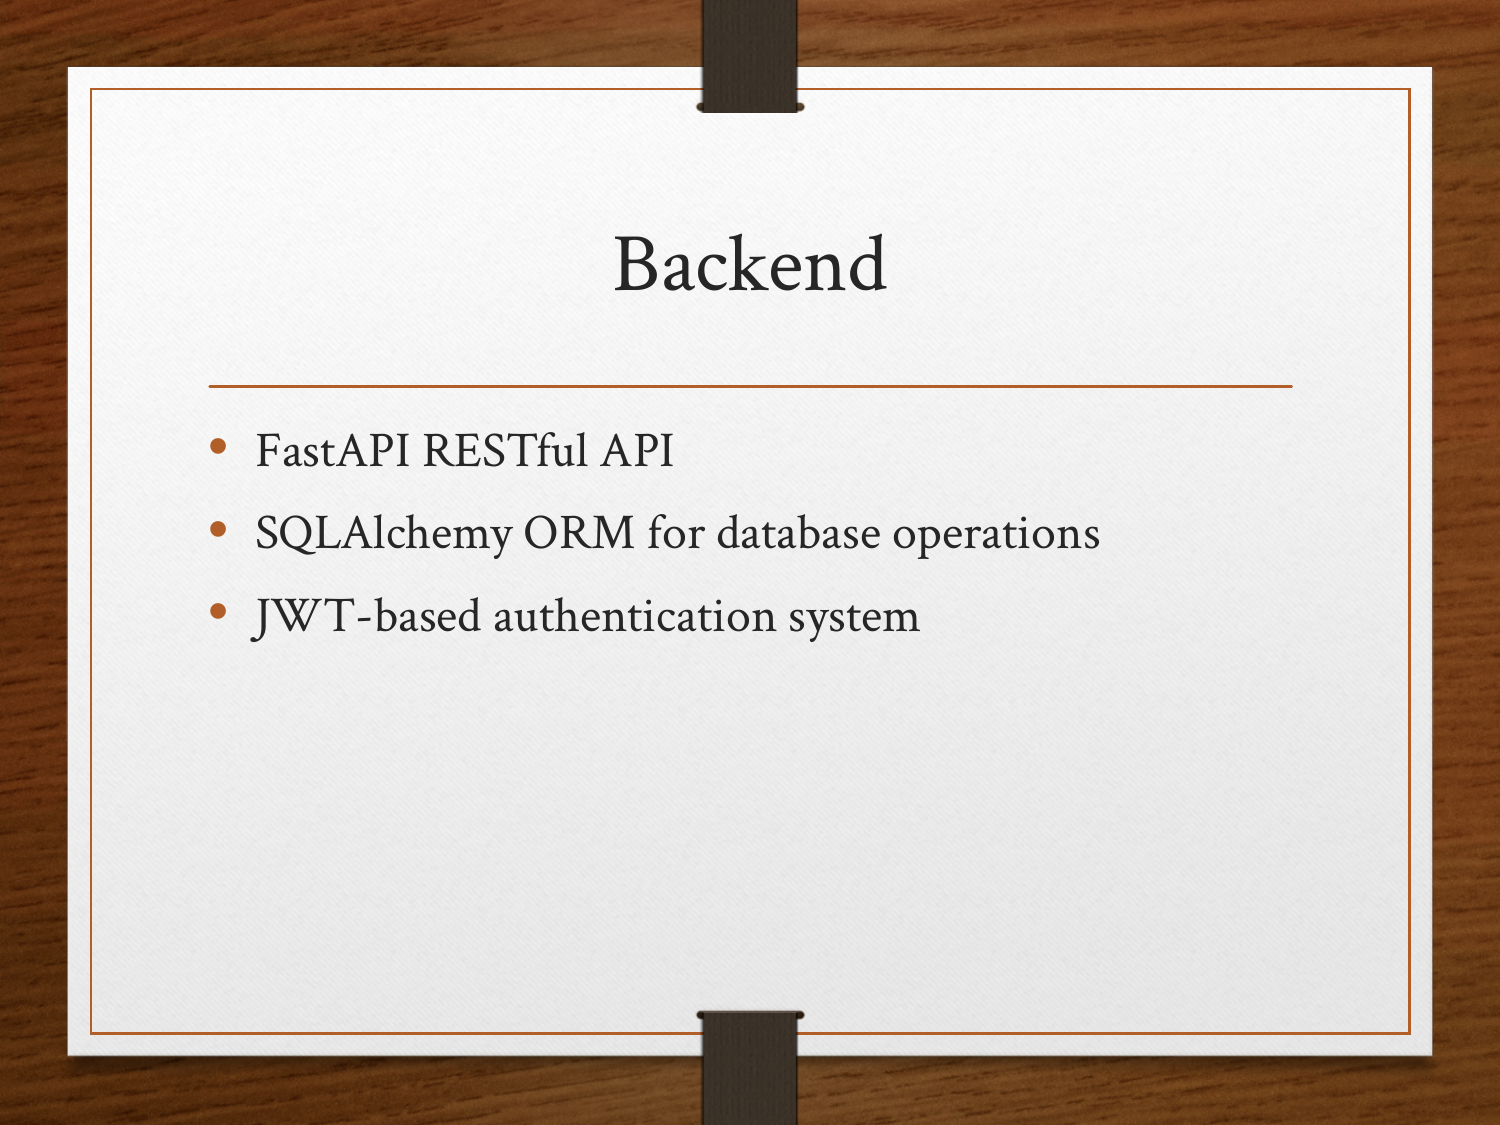

# Backend
FastAPI RESTful API
SQLAlchemy ORM for database operations
JWT-based authentication system